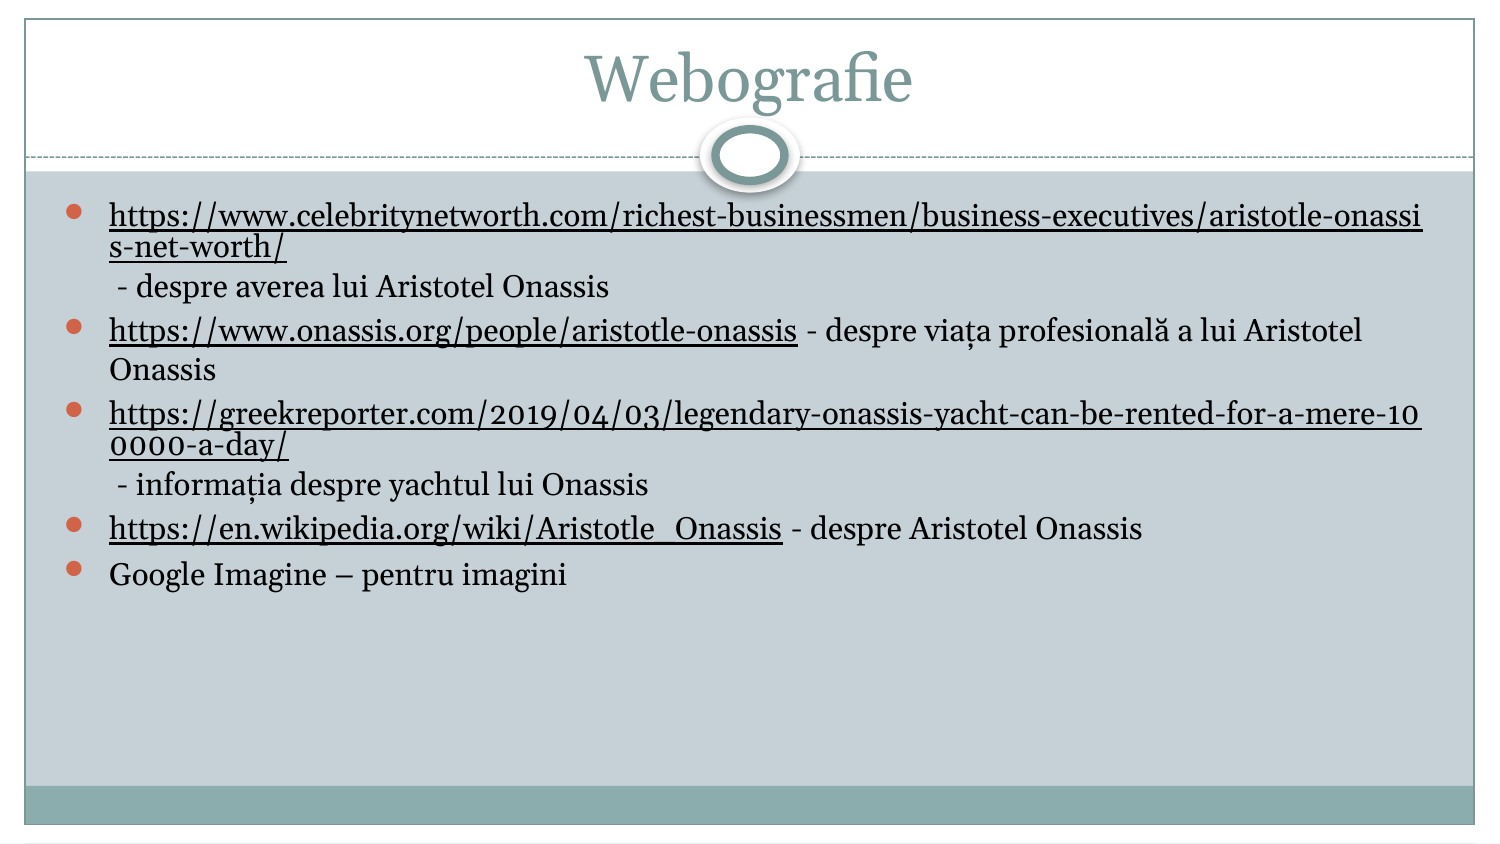

# Webografie
https://www.celebritynetworth.com/richest-businessmen/business-executives/aristotle-onassis-net-worth/ - despre averea lui Aristotel Onassis
https://www.onassis.org/people/aristotle-onassis - despre viața profesională a lui Aristotel Onassis
https://greekreporter.com/2019/04/03/legendary-onassis-yacht-can-be-rented-for-a-mere-100000-a-day/ - informația despre yachtul lui Onassis
https://en.wikipedia.org/wiki/Aristotle_Onassis - despre Aristotel Onassis
Google Imagine – pentru imagini